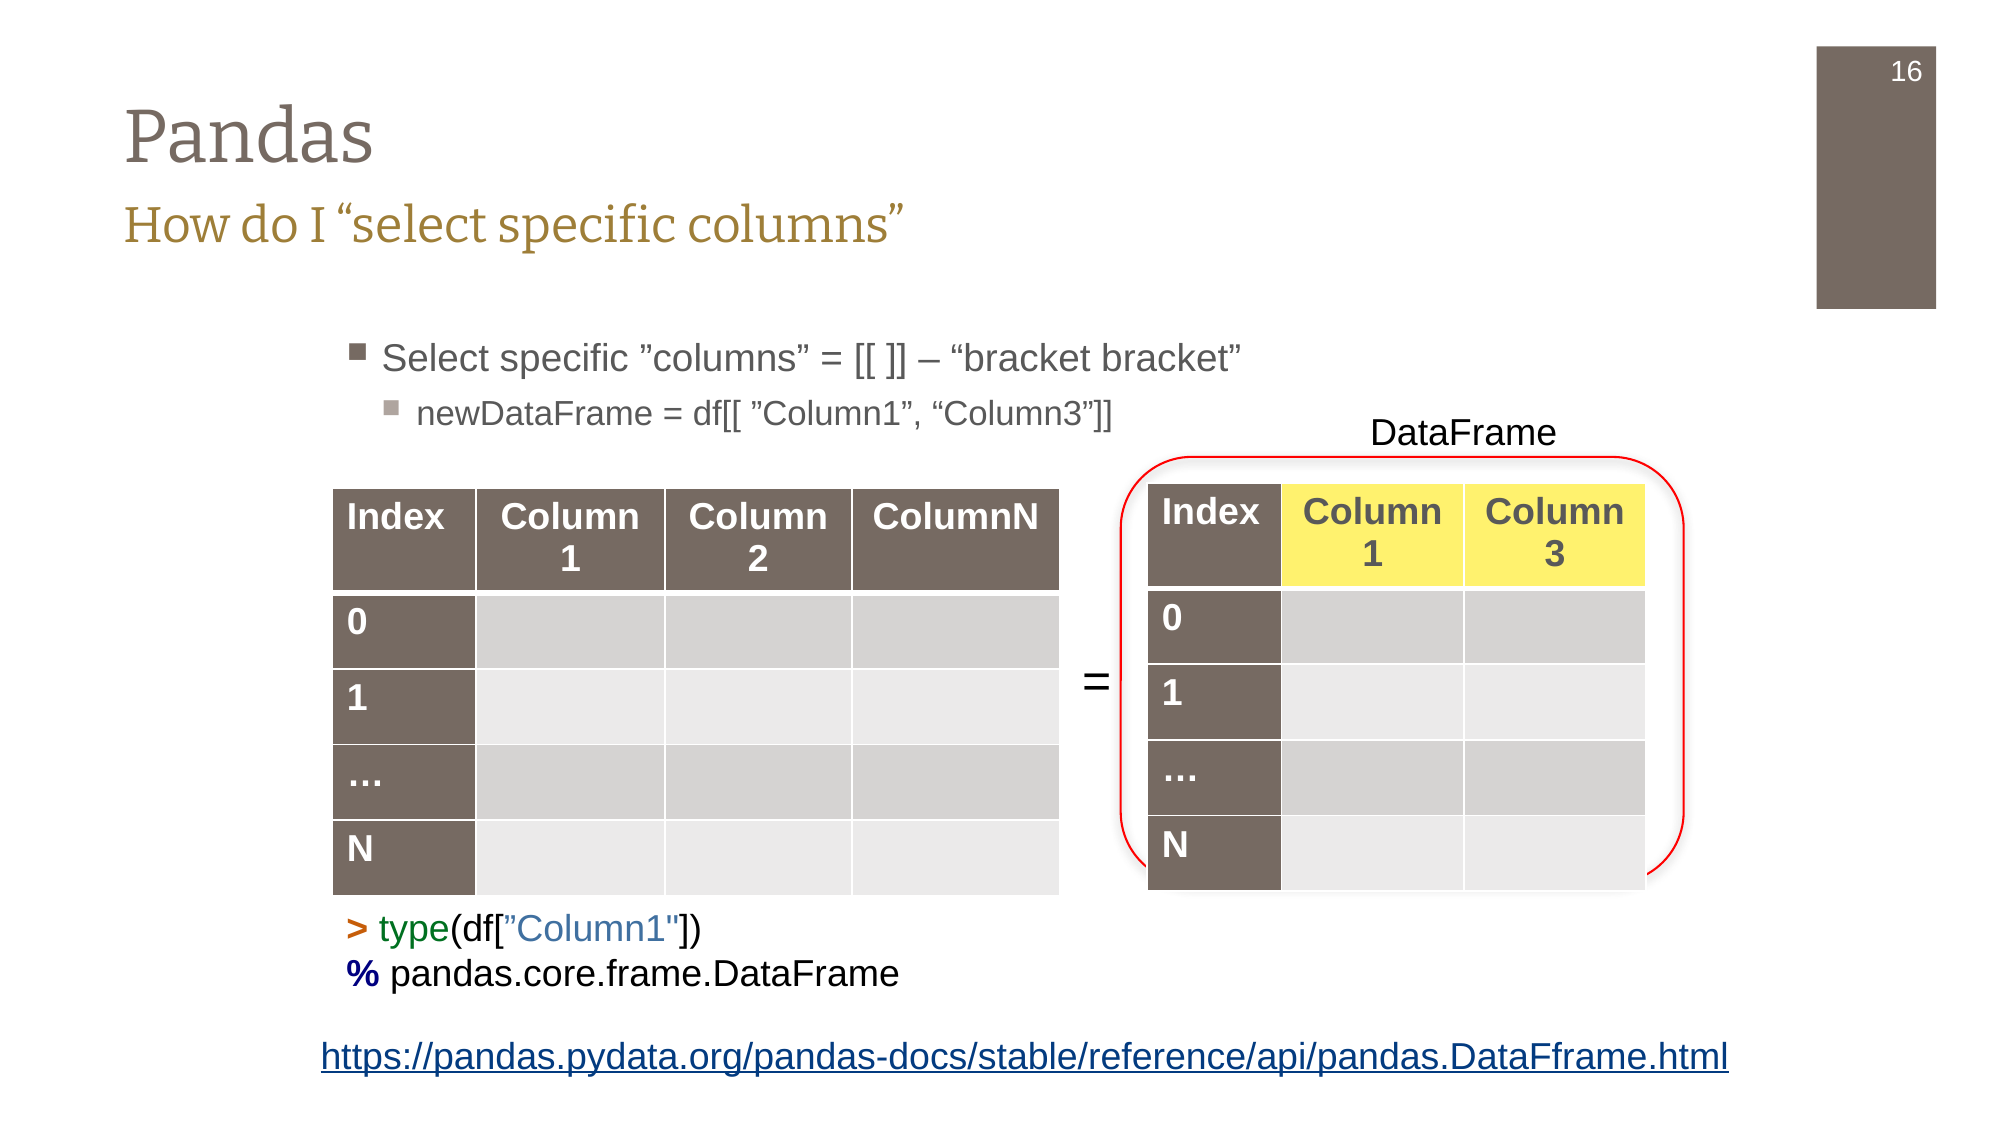

# Pandas
16
How do I “select specific columns”
Select specific ”columns” = [[ ]] – “bracket bracket”
newDataFrame = df[[ ”Column1”, “Column3”]]
DataFrame

| Index | Column1 | Column3 |
| --- | --- | --- |
| 0 |  |  |
| 1 |  |  |
| … |  |  |
| N |  |  |
| Index | Column1 | Column2 | ColumnN |
| --- | --- | --- | --- |
| 0 |  |  |  |
| 1 |  |  |  |
| … |  |  |  |
| N |  |  |  |
=
> type(df[”Column1"])
% pandas.core.frame.DataFrame

https://pandas.pydata.org/pandas-docs/stable/reference/api/pandas.DataFframe.html